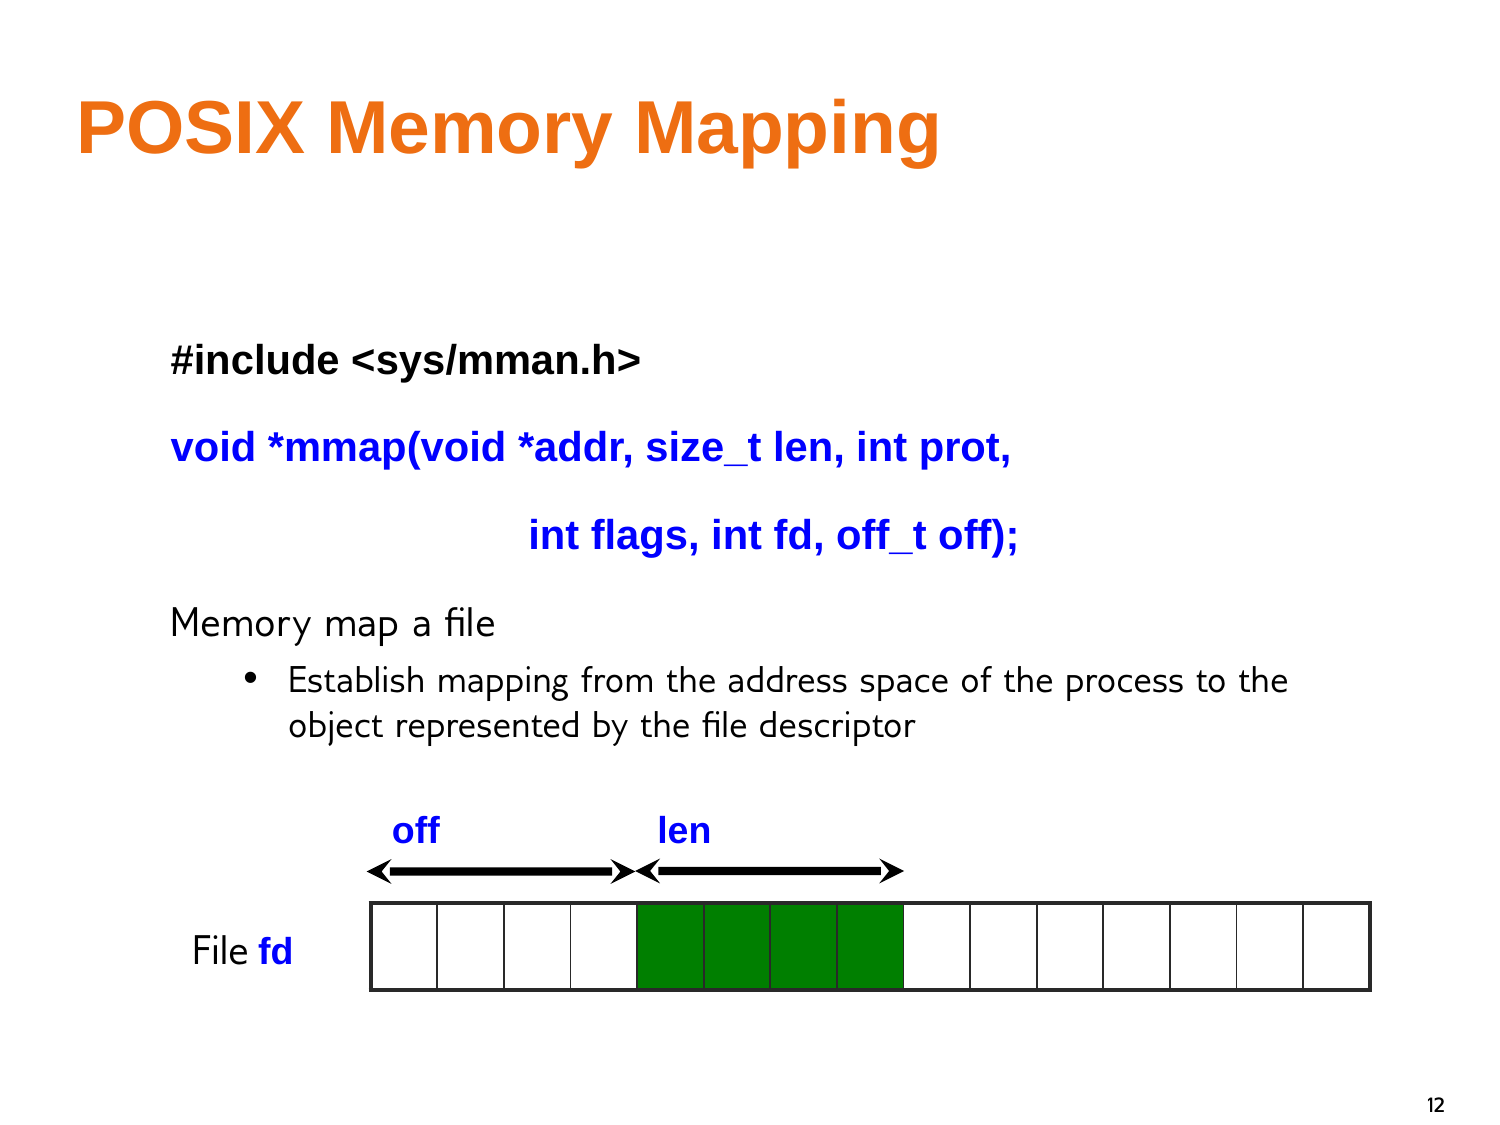

# POSIX Memory Mapping
#include <sys/mman.h>
void *mmap(void *addr, size_t len, int prot,
		     int flags, int fd, off_t off);
Memory map a file
Establish mapping from the address space of the process to the object represented by the file descriptor
off

len

|  |  |  |  |  |  |  |  |  |  |  |  |  |  |  |
| --- | --- | --- | --- | --- | --- | --- | --- | --- | --- | --- | --- | --- | --- | --- |
File fd